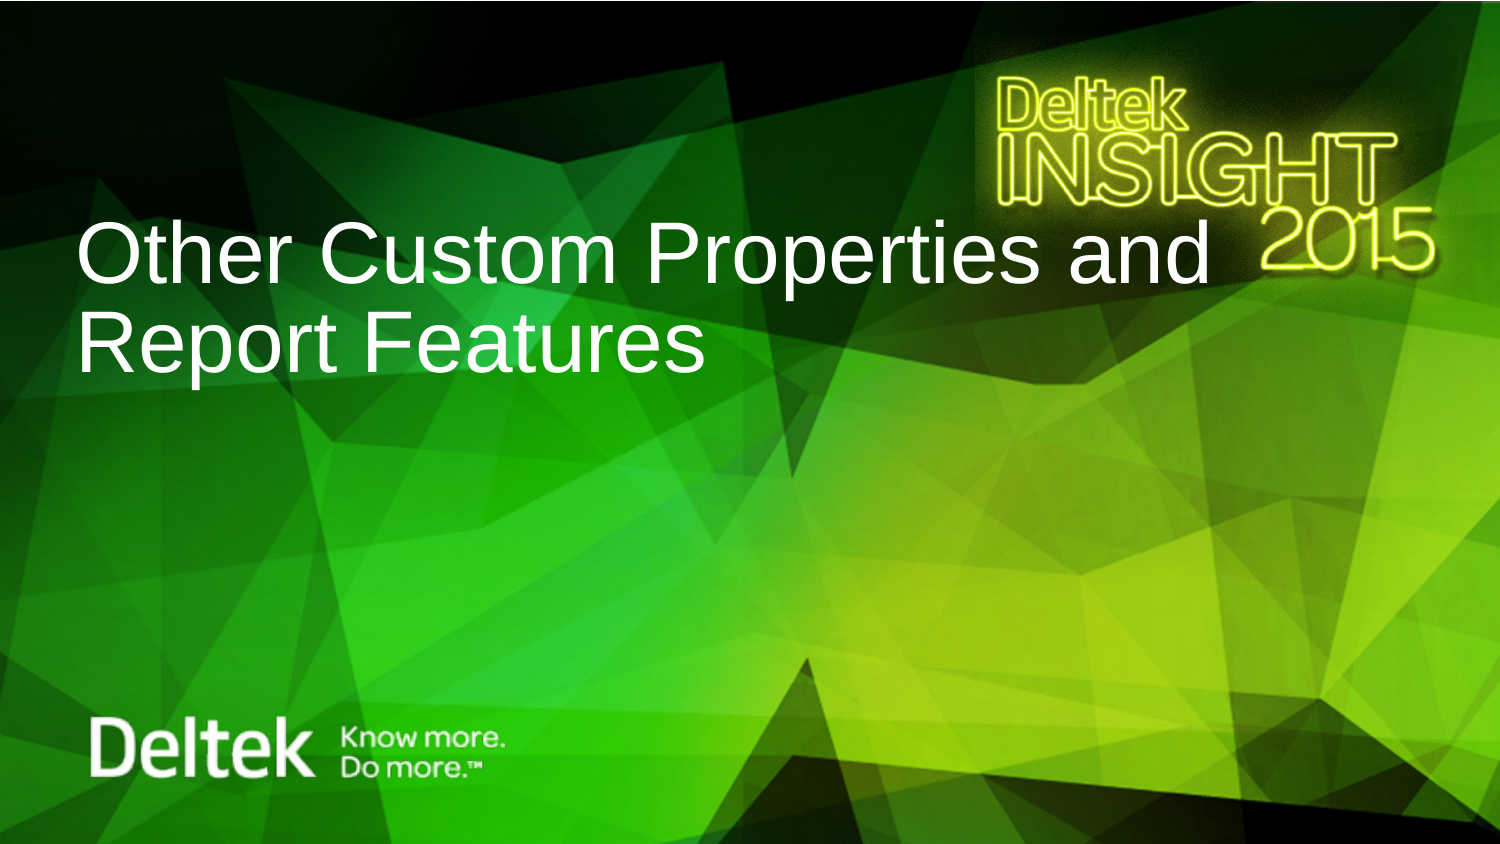

# Other Custom Properties and Report Features